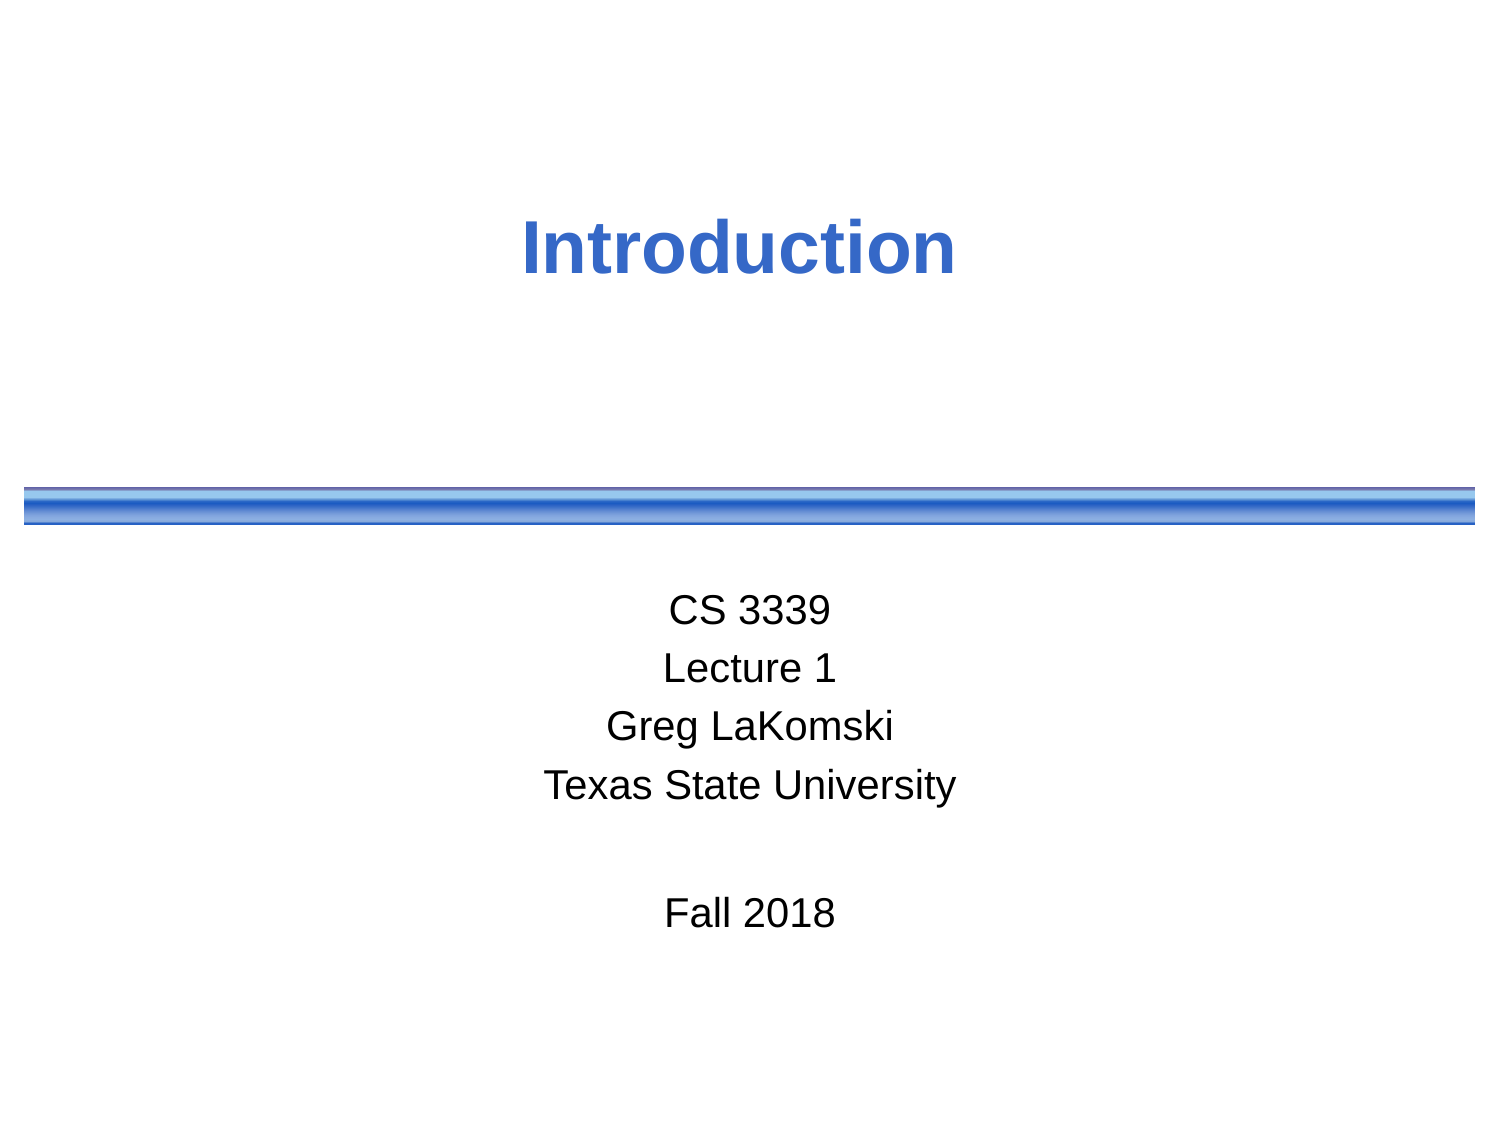

# Introduction
CS 3339
Lecture 1
Greg LaKomski
Texas State University

Fall 2018